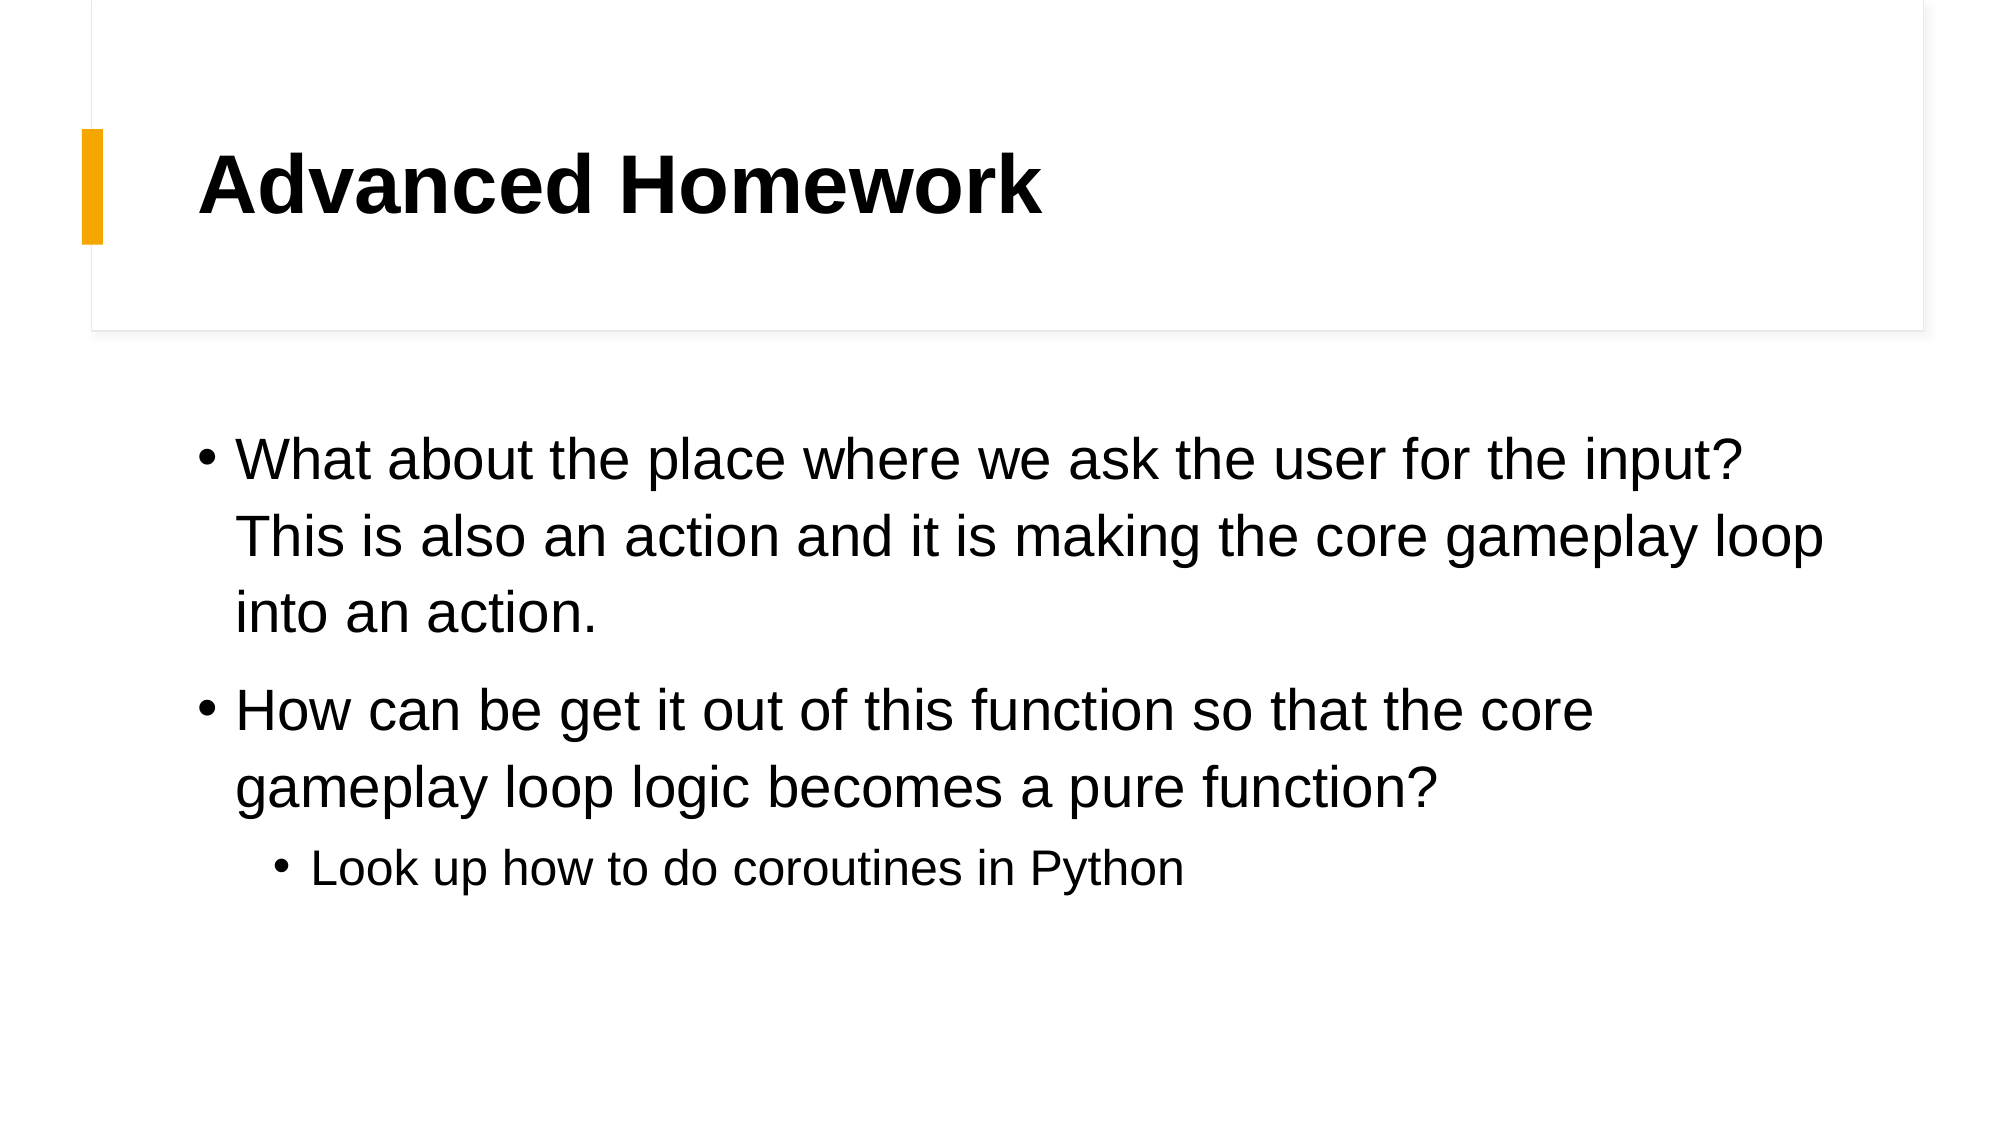

# Advanced Homework
What about the place where we ask the user for the input? This is also an action and it is making the core gameplay loop into an action.
How can be get it out of this function so that the core gameplay loop logic becomes a pure function?
Look up how to do coroutines in Python